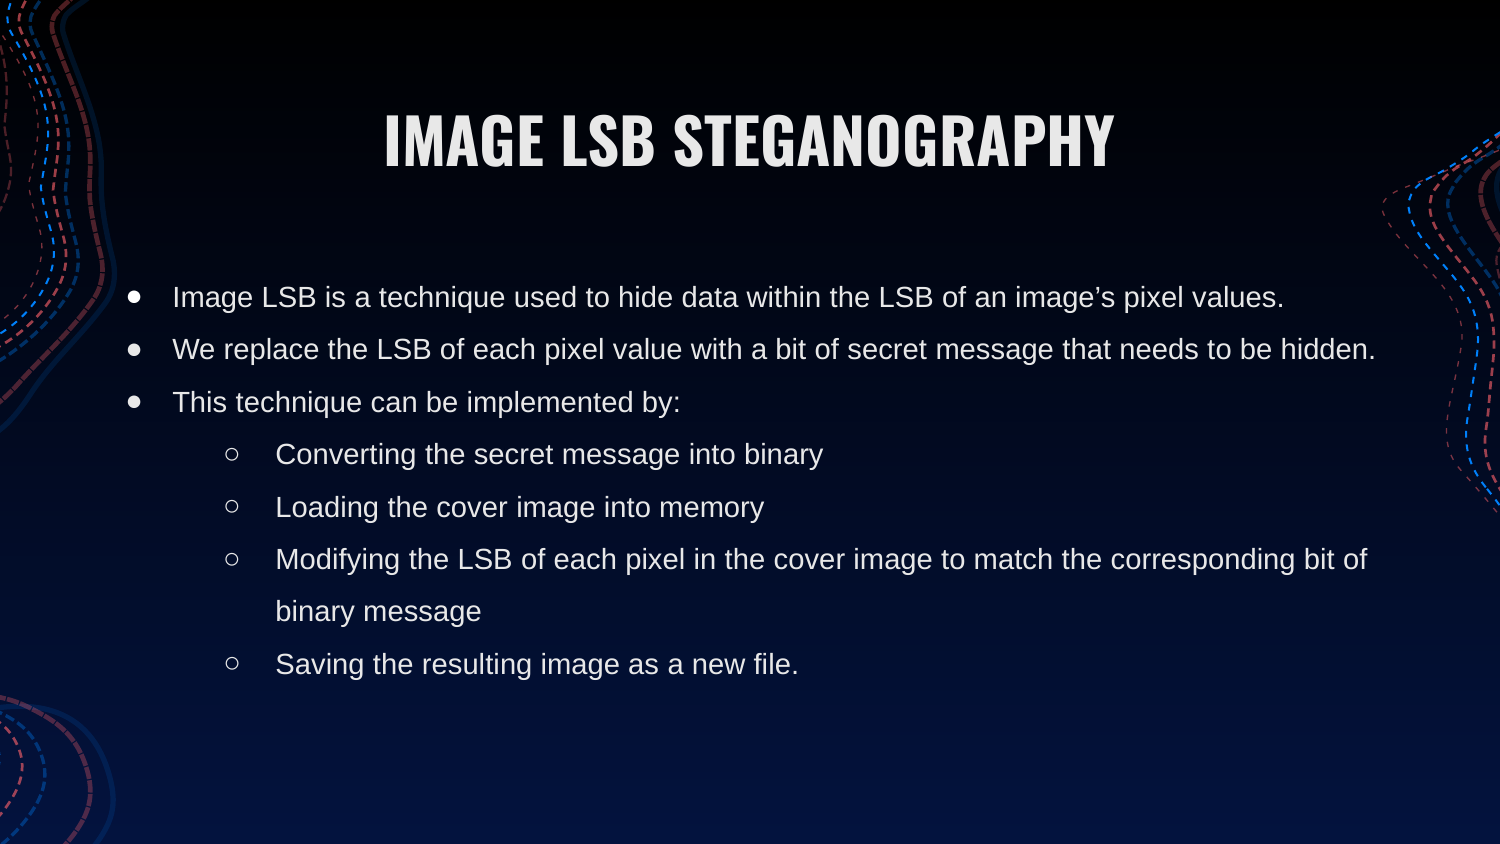

# IMAGE LSB STEGANOGRAPHY
Image LSB is a technique used to hide data within the LSB of an image’s pixel values.
We replace the LSB of each pixel value with a bit of secret message that needs to be hidden.
This technique can be implemented by:
Converting the secret message into binary
Loading the cover image into memory
Modifying the LSB of each pixel in the cover image to match the corresponding bit of binary message
Saving the resulting image as a new file.